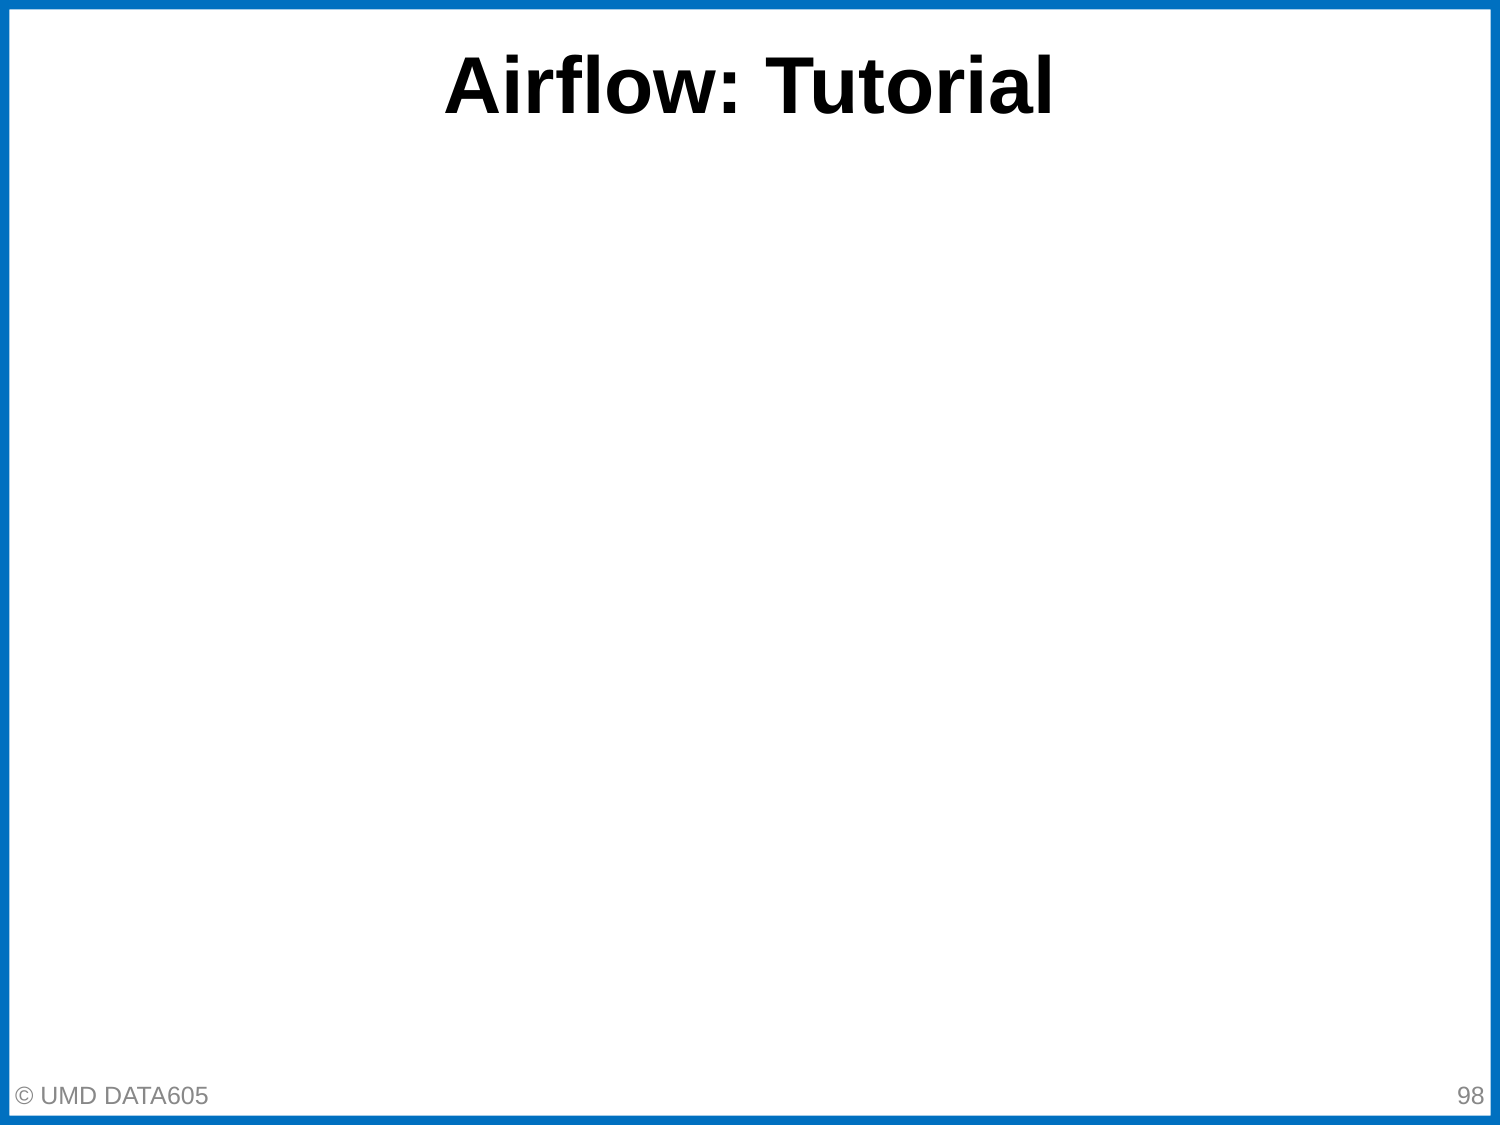

# Airflow: Tutorial

© UMD DATA605
98